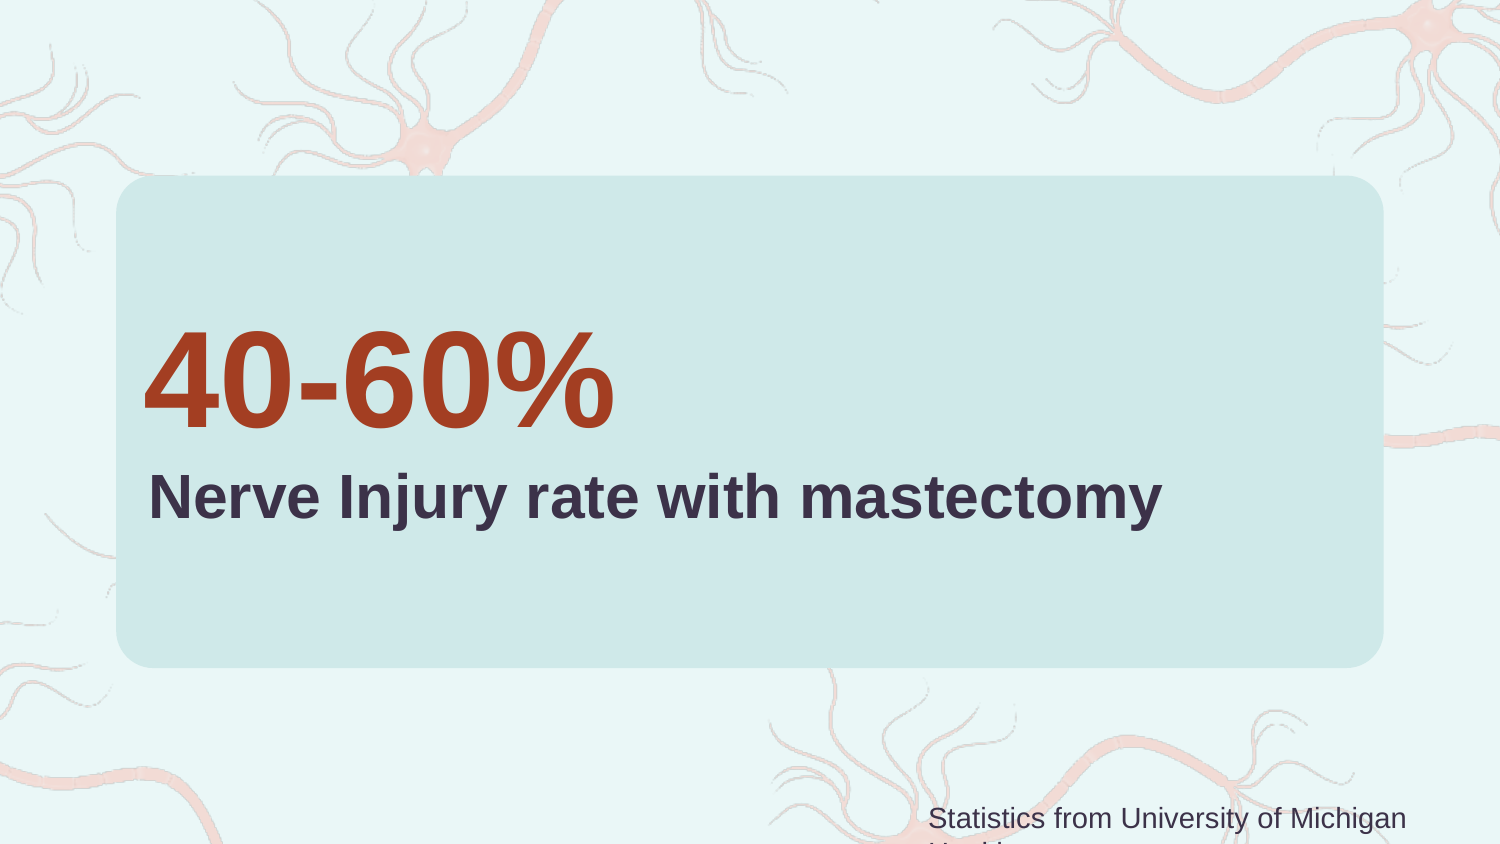

40-60%
# Nerve Injury rate with mastectomy
Statistics from University of Michigan Health